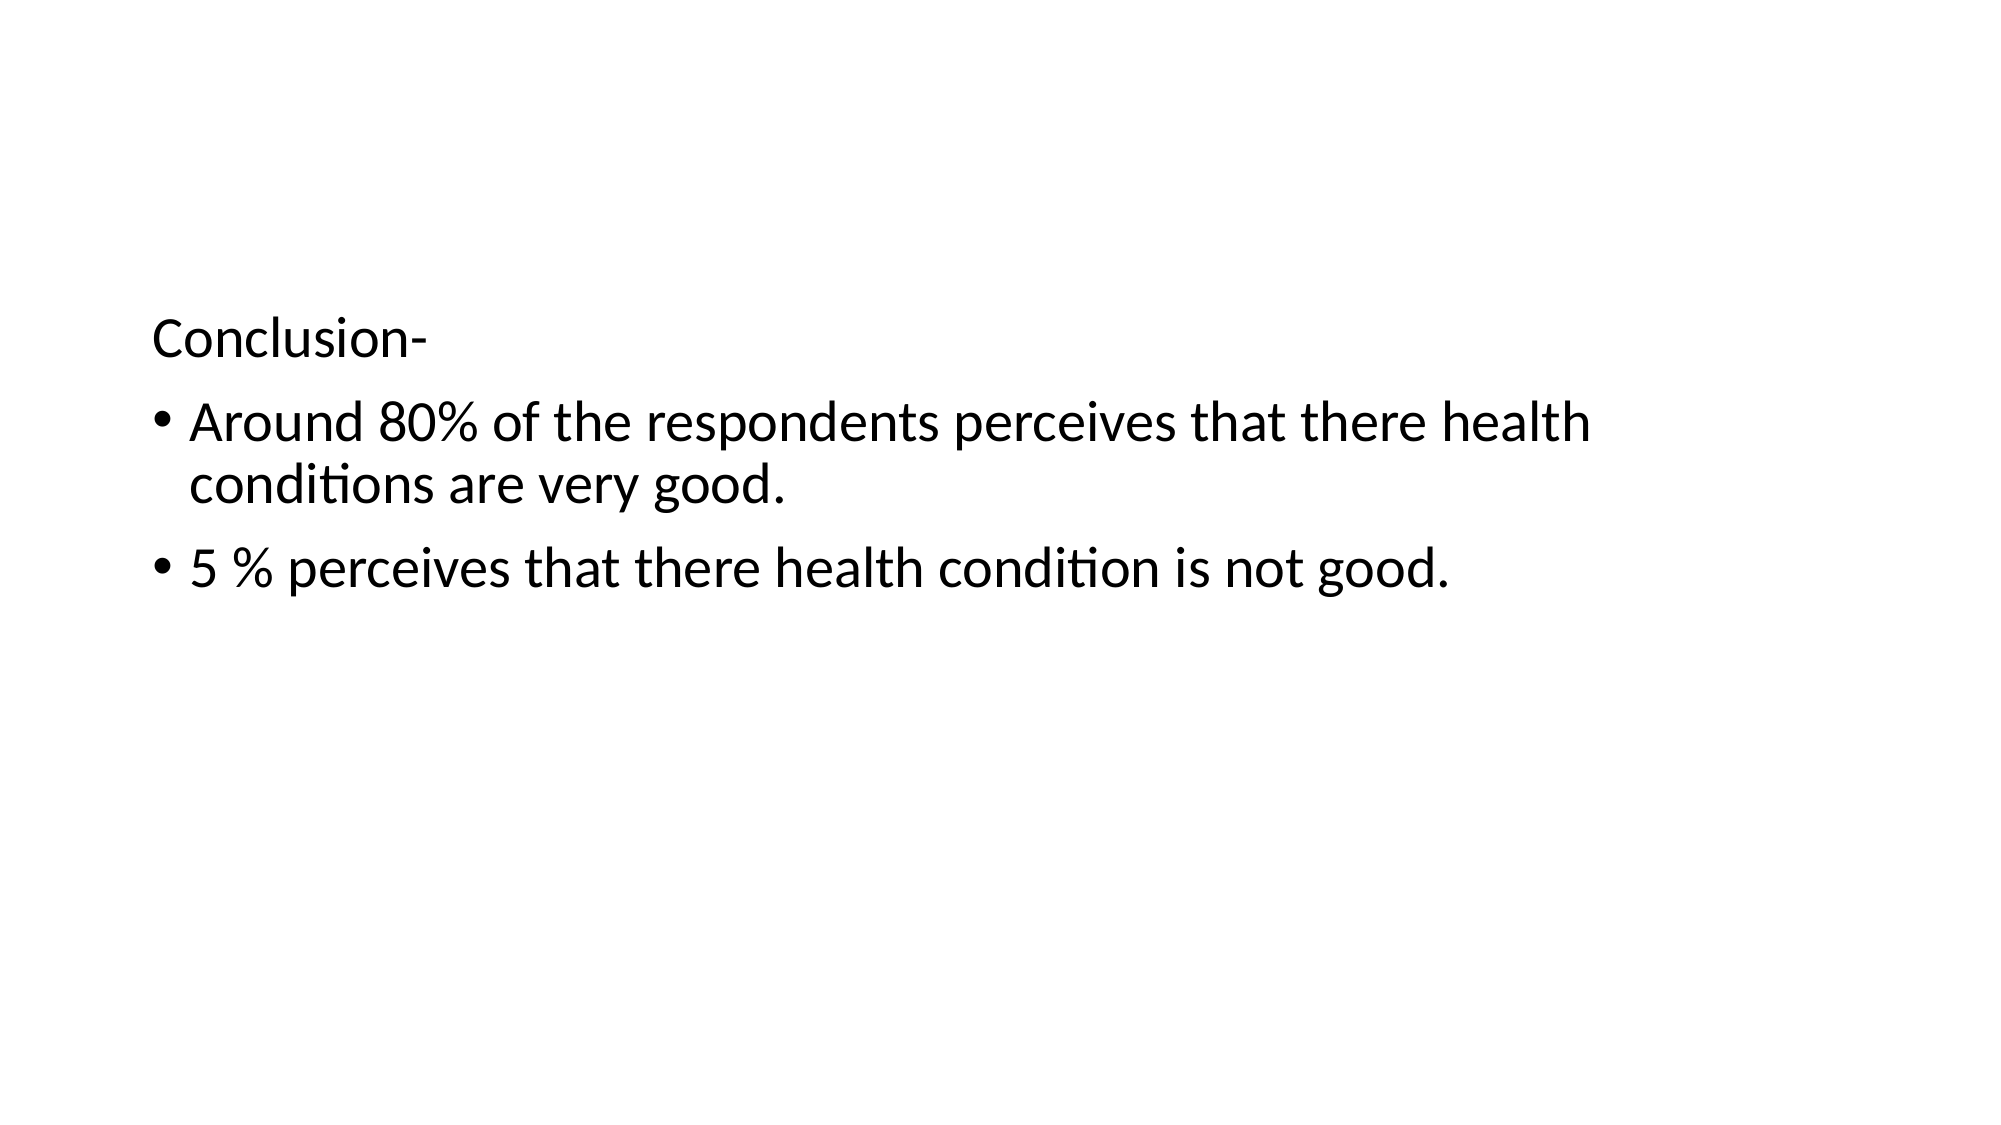

#
Conclusion-
Around 80% of the respondents perceives that there health conditions are very good.
5 % perceives that there health condition is not good.